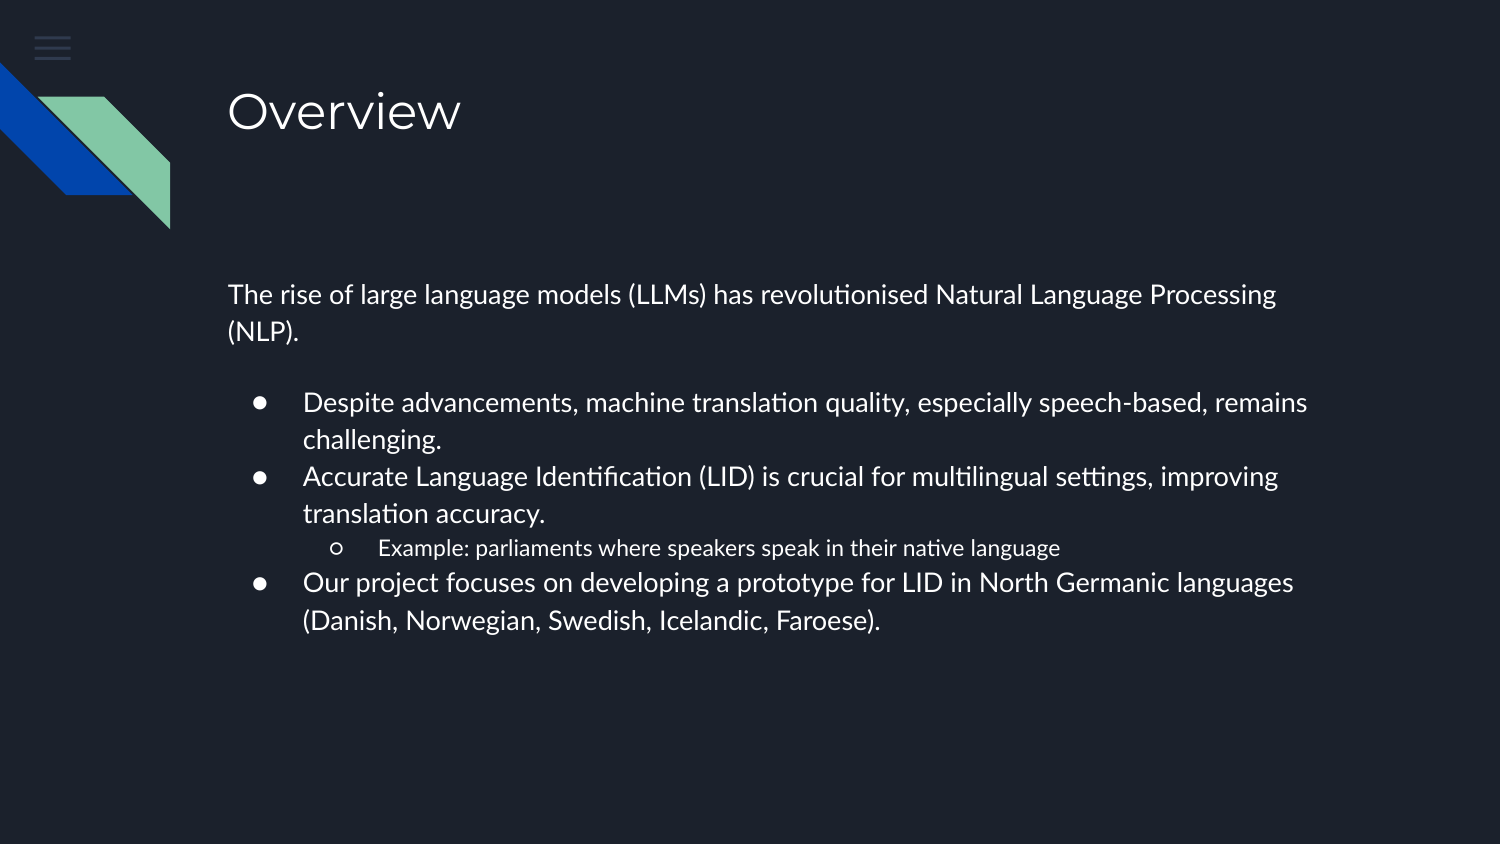

# Overview
The rise of large language models (LLMs) has revolutionised Natural Language Processing (NLP).
Despite advancements, machine translation quality, especially speech-based, remains challenging.
Accurate Language Identification (LID) is crucial for multilingual settings, improving translation accuracy.
Example: parliaments where speakers speak in their native language
Our project focuses on developing a prototype for LID in North Germanic languages (Danish, Norwegian, Swedish, Icelandic, Faroese).